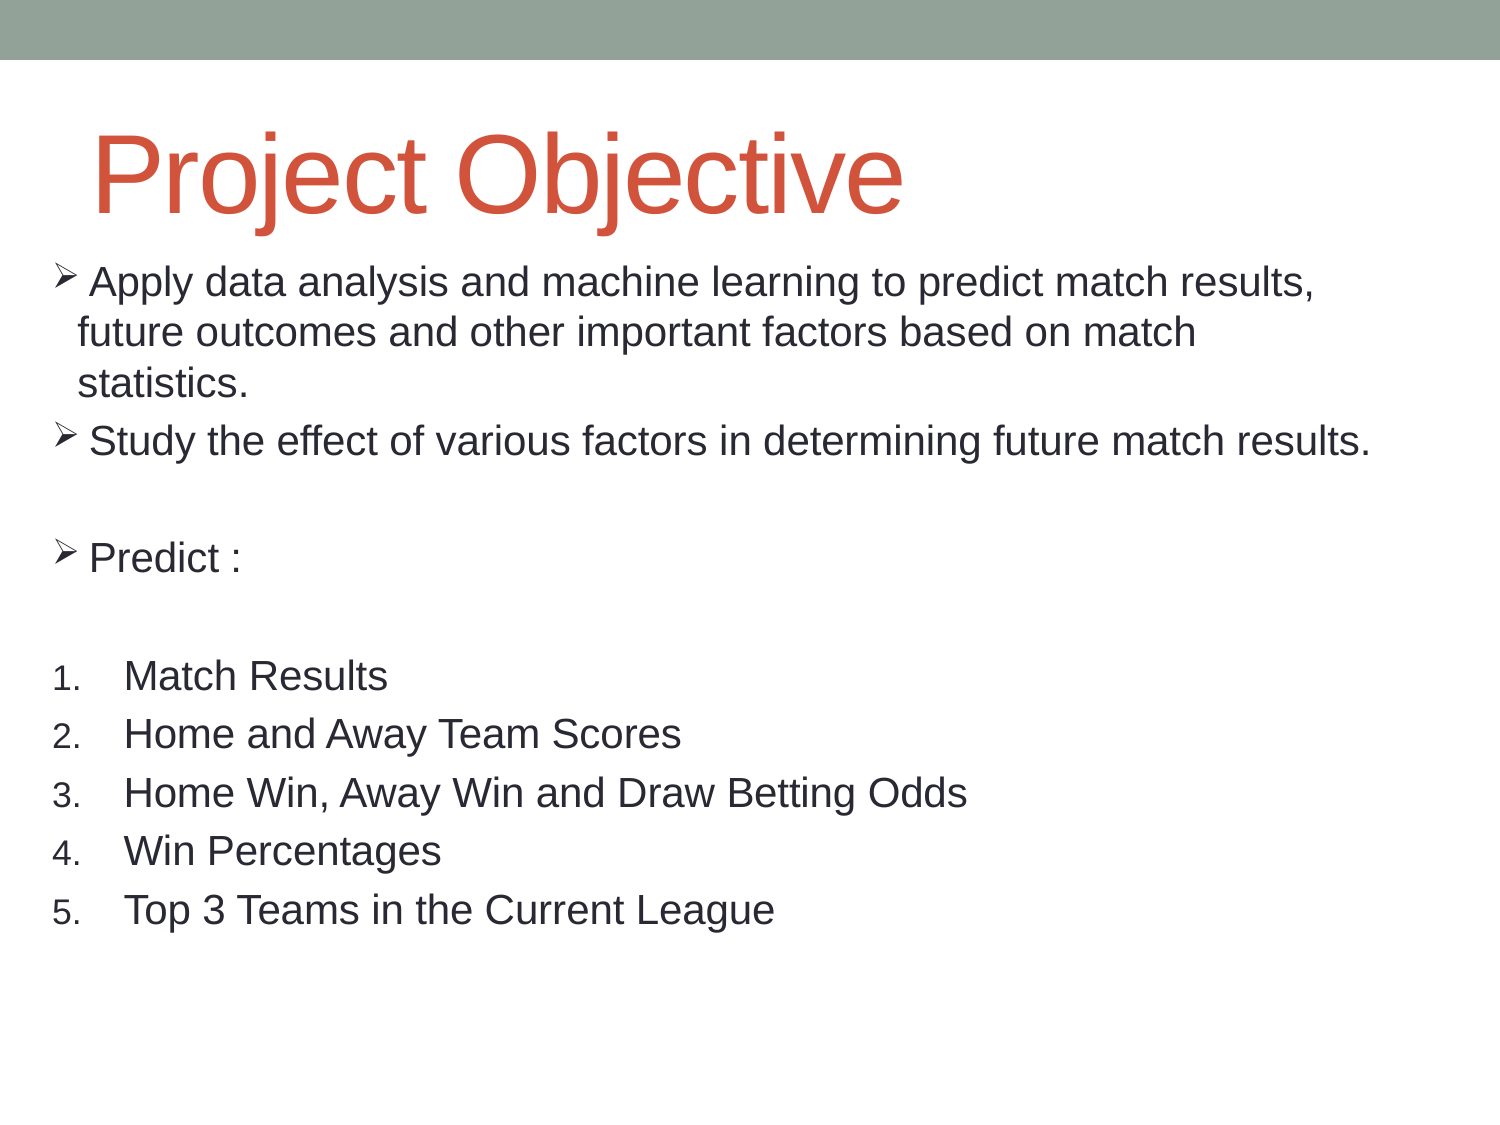

# Project Objective

 Apply data analysis and machine learning to predict match results, future outcomes and other important factors based on match statistics.
 Study the effect of various factors in determining future match results.

 Predict :

Match Results
Home and Away Team Scores
Home Win, Away Win and Draw Betting Odds
Win Percentages
Top 3 Teams in the Current League